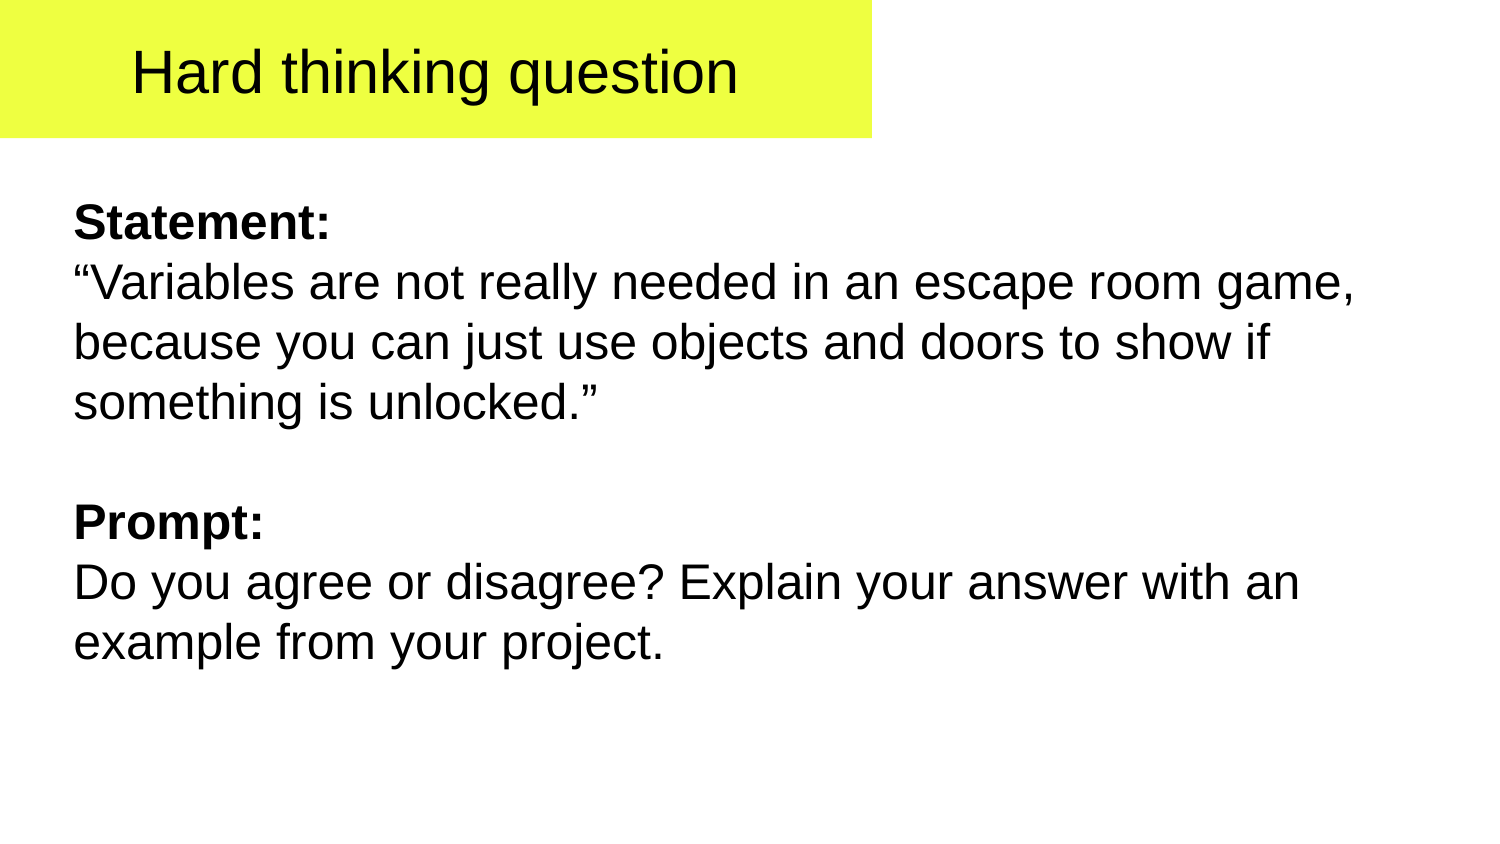

# Hard thinking question
Statement:
“Variables are not really needed in an escape room game, because you can just use objects and doors to show if something is unlocked.”

Prompt:
Do you agree or disagree? Explain your answer with an example from your project.